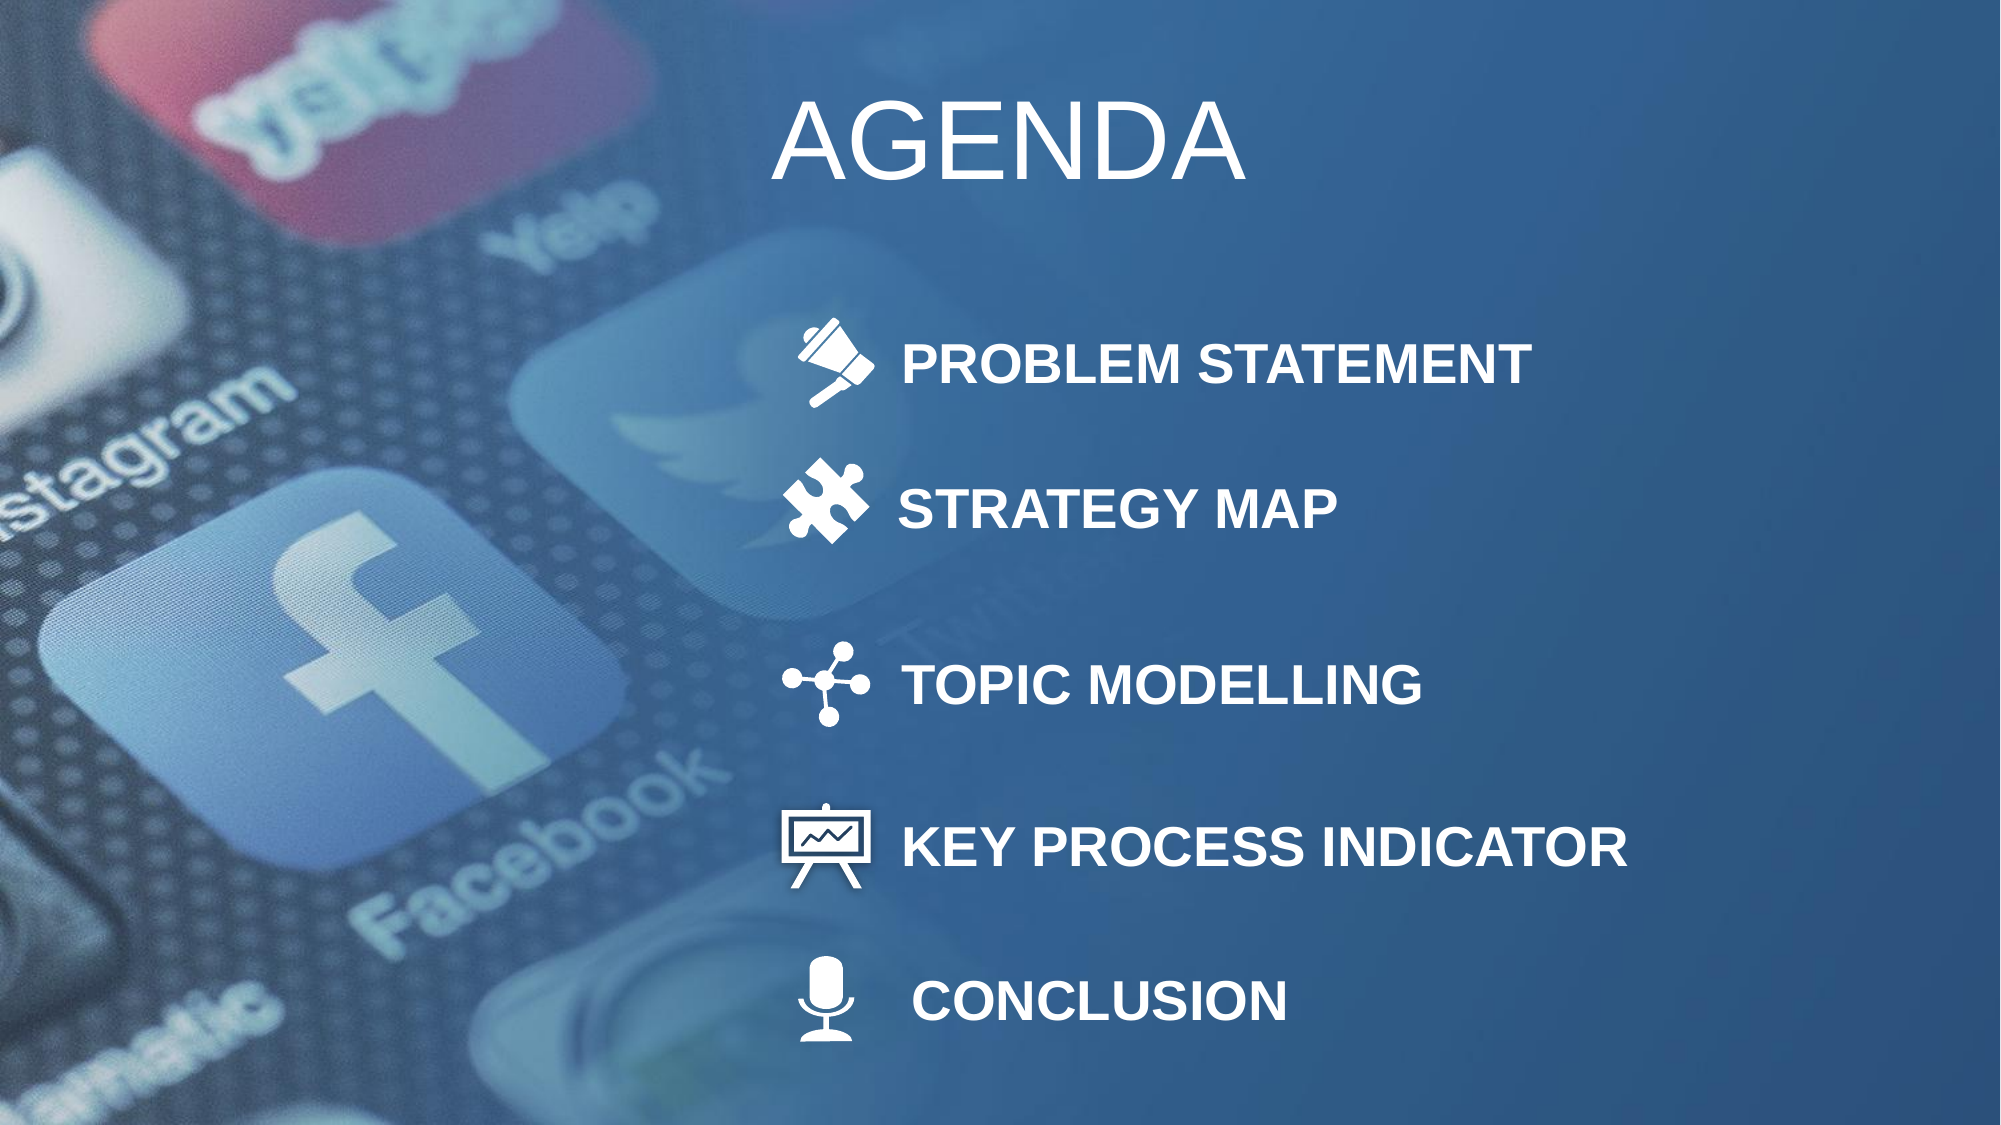

AGENDA
PROBLEM STATEMENT

STRATEGY MAP

TOPIC MODELLING
KEY PROCESS INDICATOR

CONCLUSION